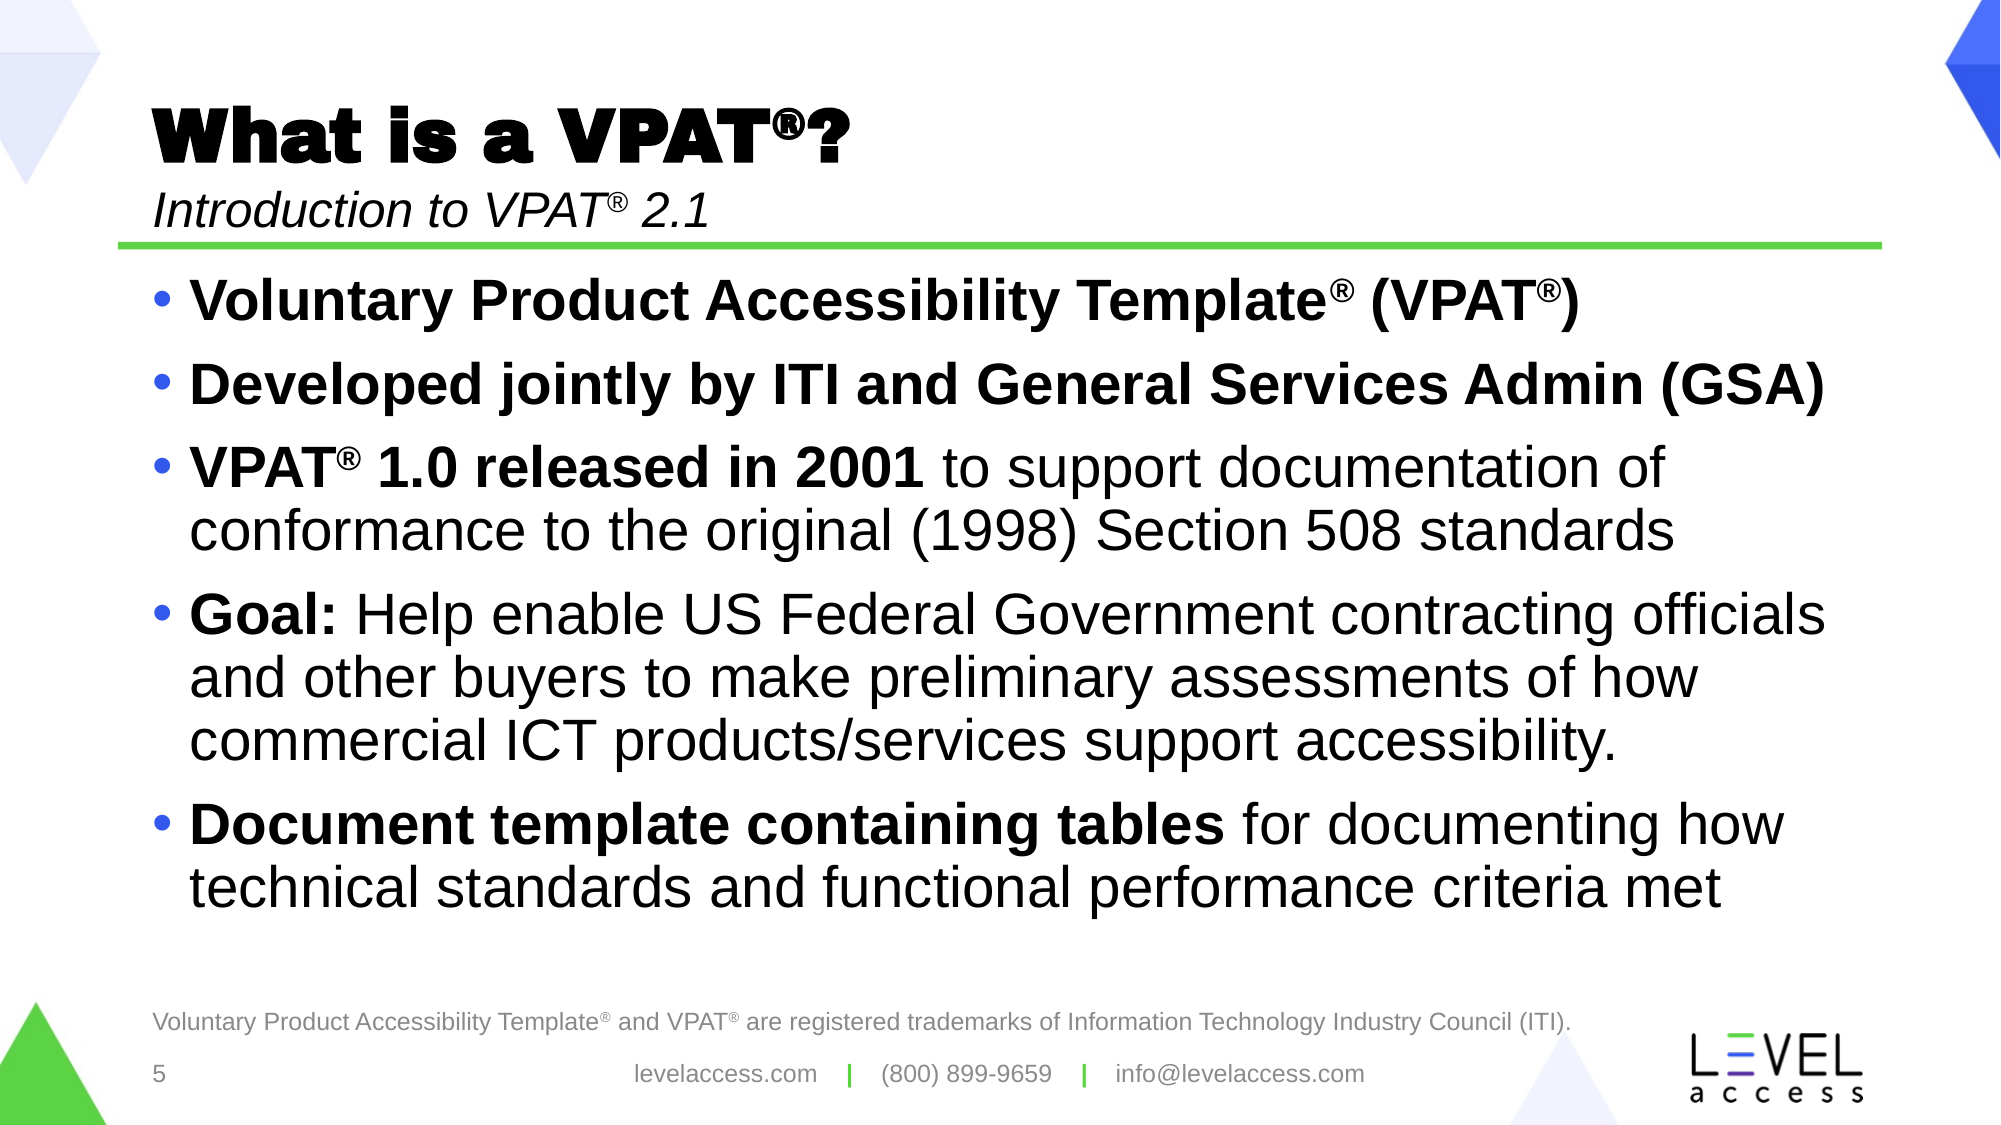

# What is a VPAT®?
Introduction to VPAT® 2.1
Voluntary Product Accessibility Template® (VPAT®)
Developed jointly by ITI and General Services Admin (GSA)
VPAT® 1.0 released in 2001 to support documentation of conformance to the original (1998) Section 508 standards
Goal: Help enable US Federal Government contracting officials and other buyers to make preliminary assessments of how commercial ICT products/services support accessibility.
Document template containing tables for documenting how technical standards and functional performance criteria met
Voluntary Product Accessibility Template® and VPAT® are registered trademarks of Information Technology Industry Council (ITI).
5